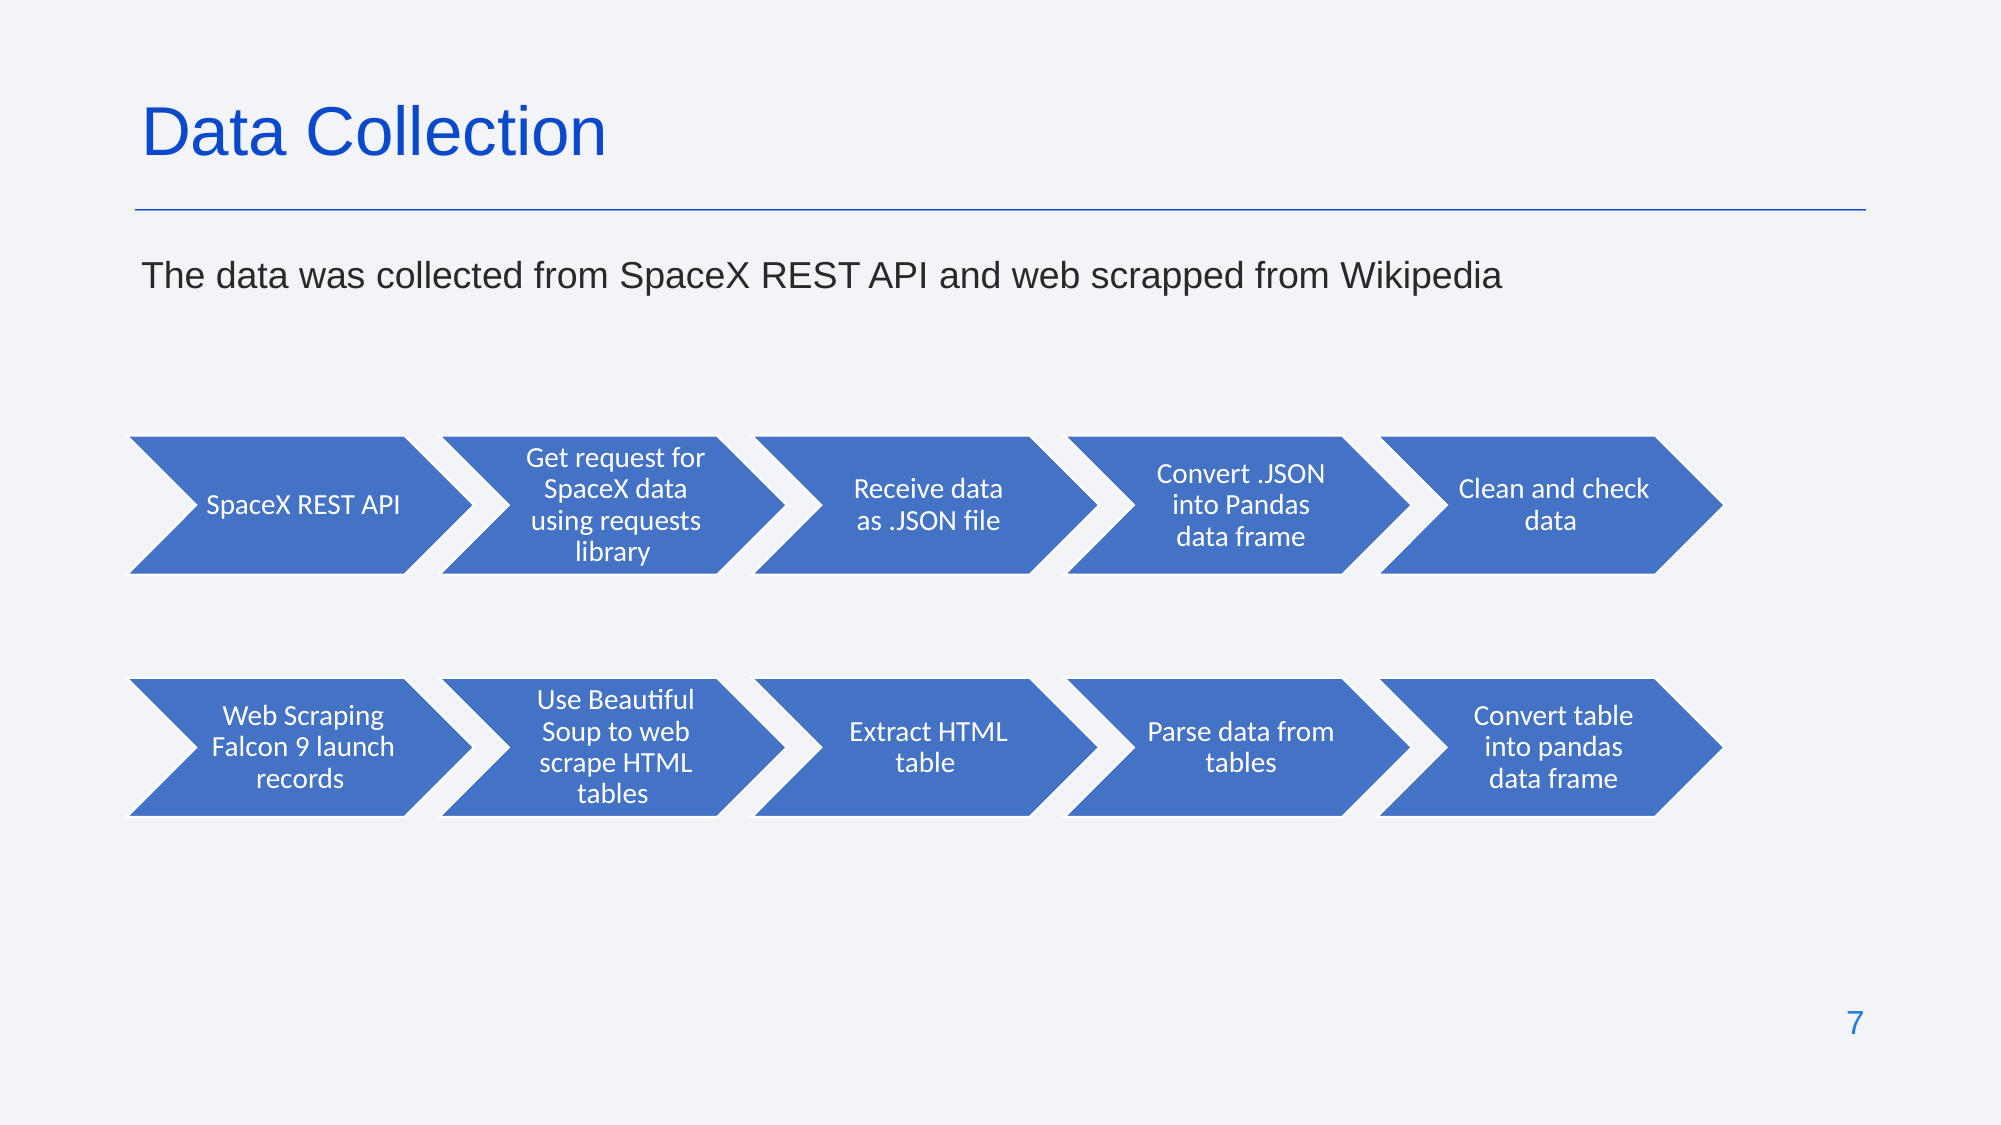

Data Collection
SpaceX REST API
Get request for SpaceX data using requests library
Receive data as .JSON file
Convert .JSON into Pandas data frame
Clean and check data
The data was collected from SpaceX REST API and web scrapped from Wikipedia
Web Scraping Falcon 9 launch records
Use Beautiful Soup to web scrape HTML tables
Extract HTML table
Parse data from tables
Convert table into pandas data frame
7